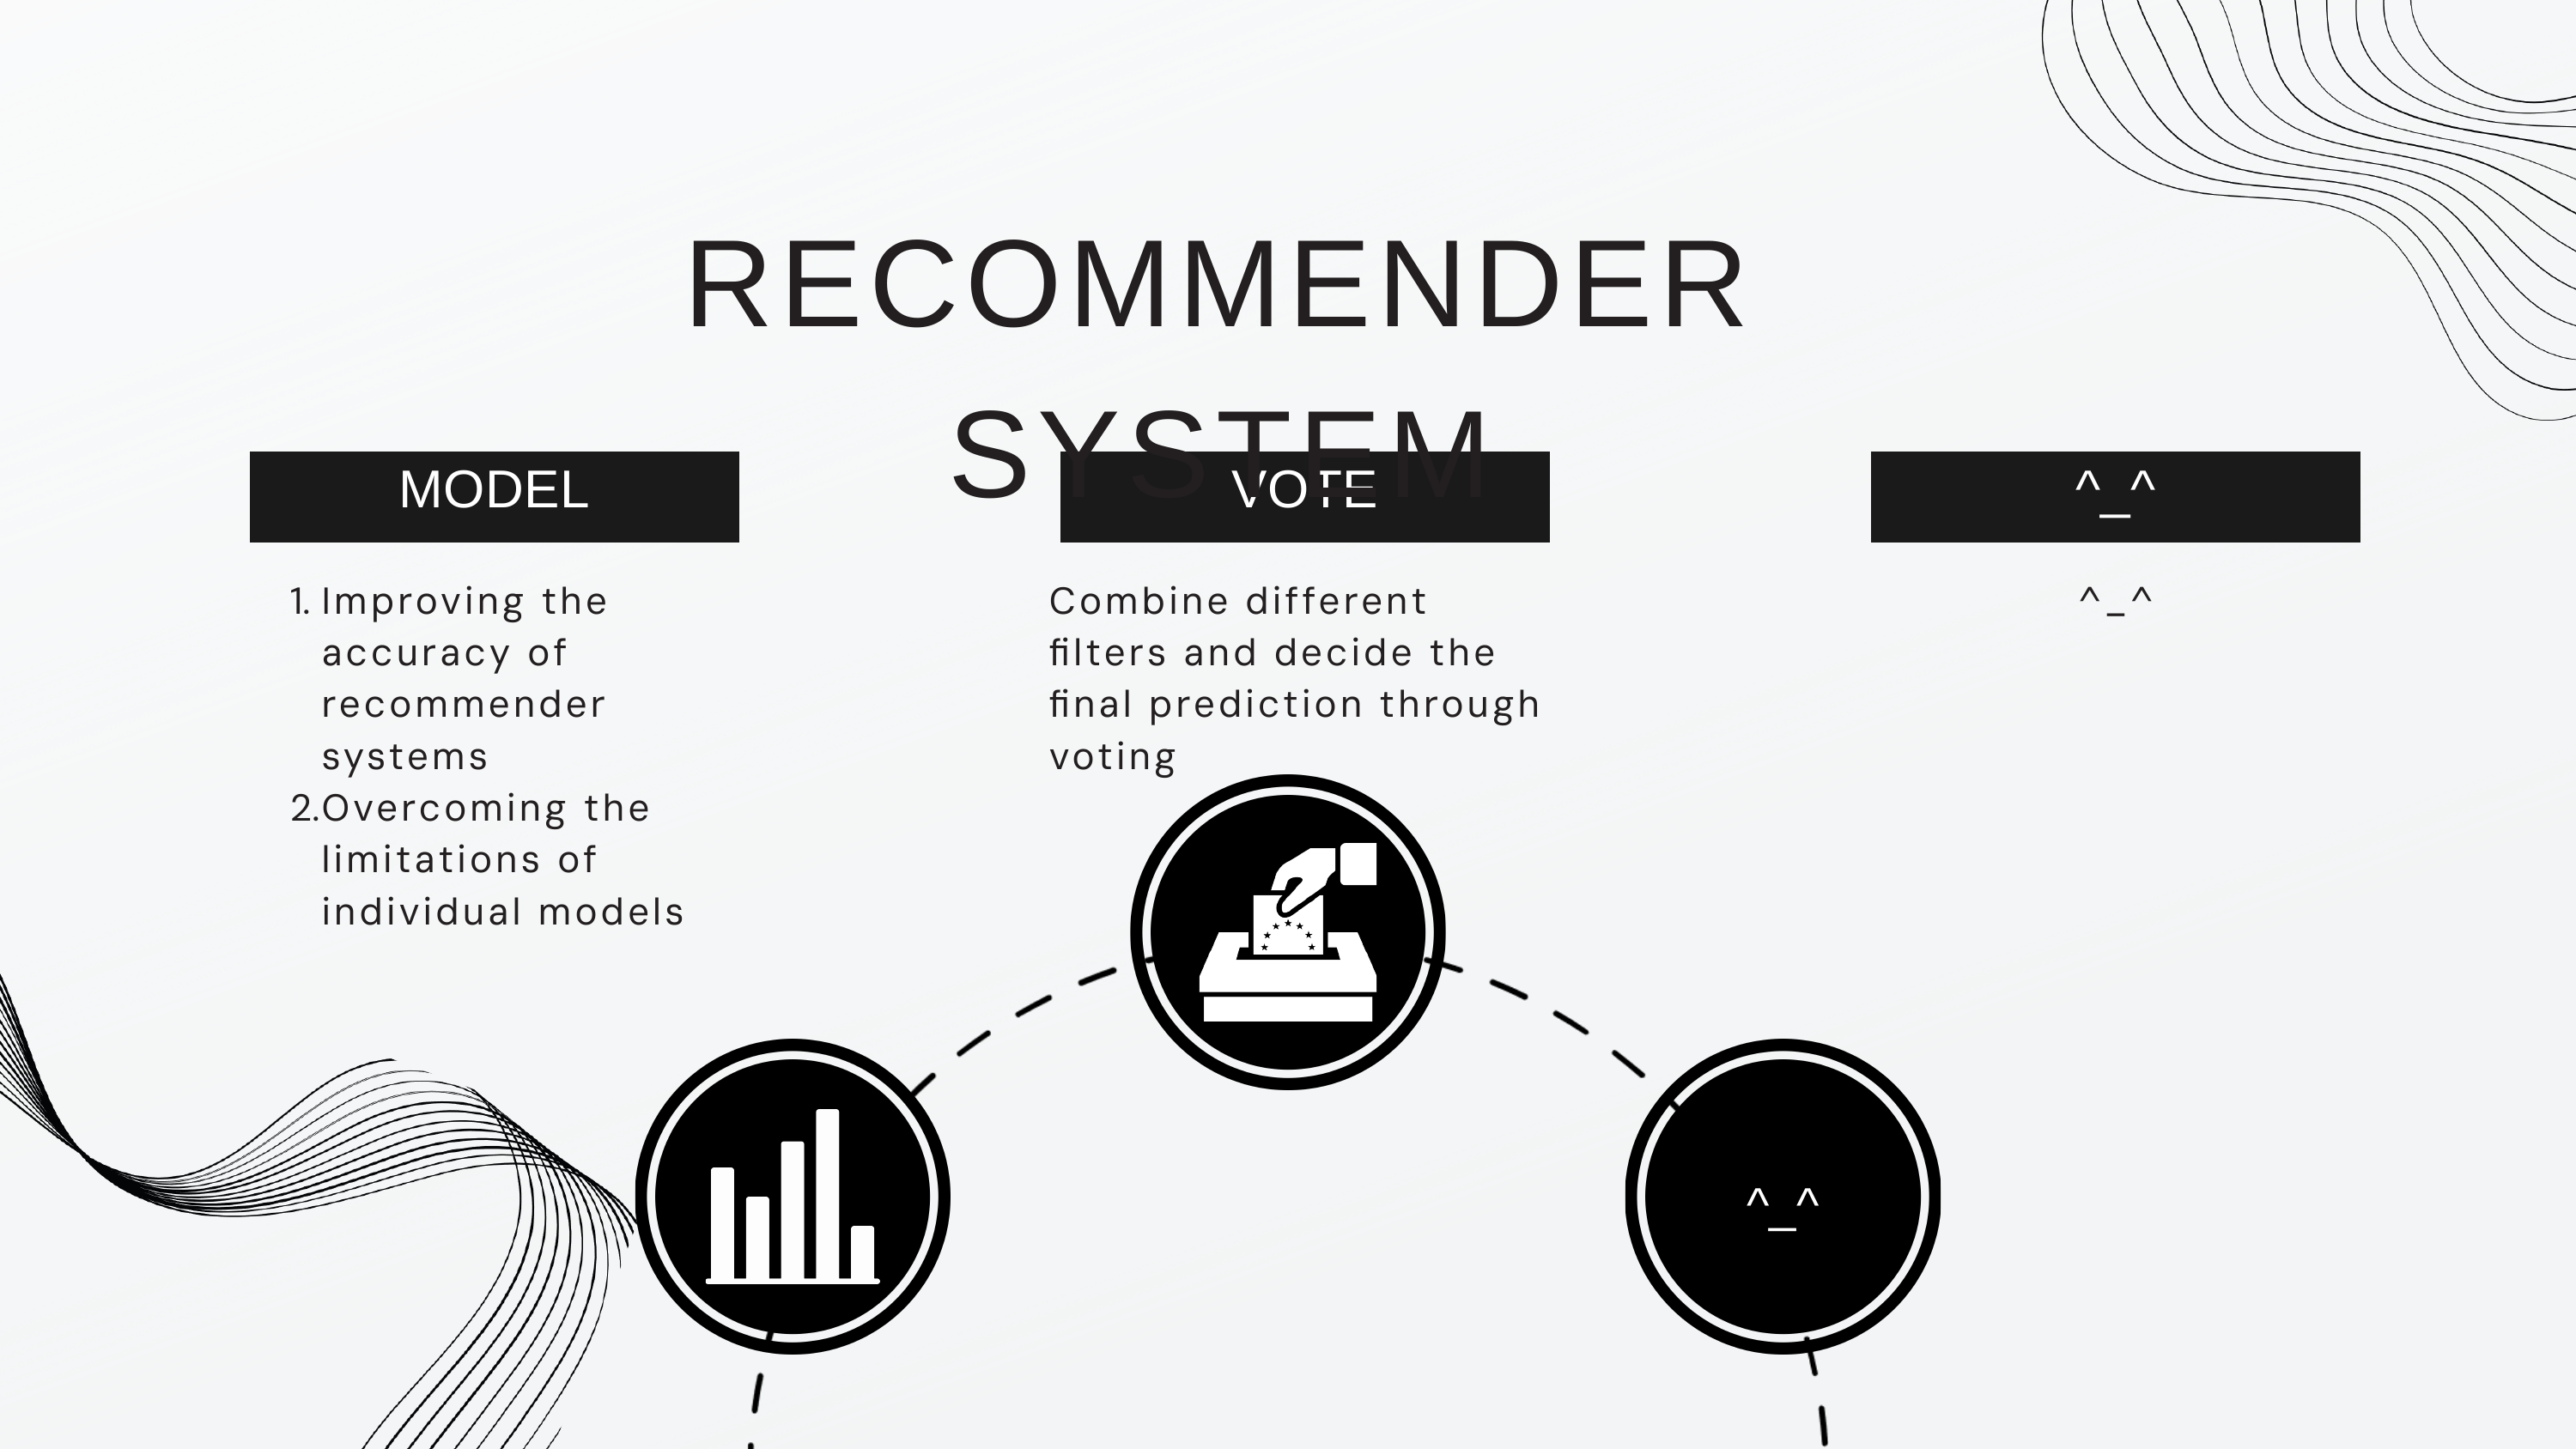

RECOMMENDER SYSTEM

MODEL

VOTE

^_^
Improving the accuracy of recommender systems
Overcoming the limitations of individual models
Combine different filters and decide the final prediction through voting
^_^

^_^